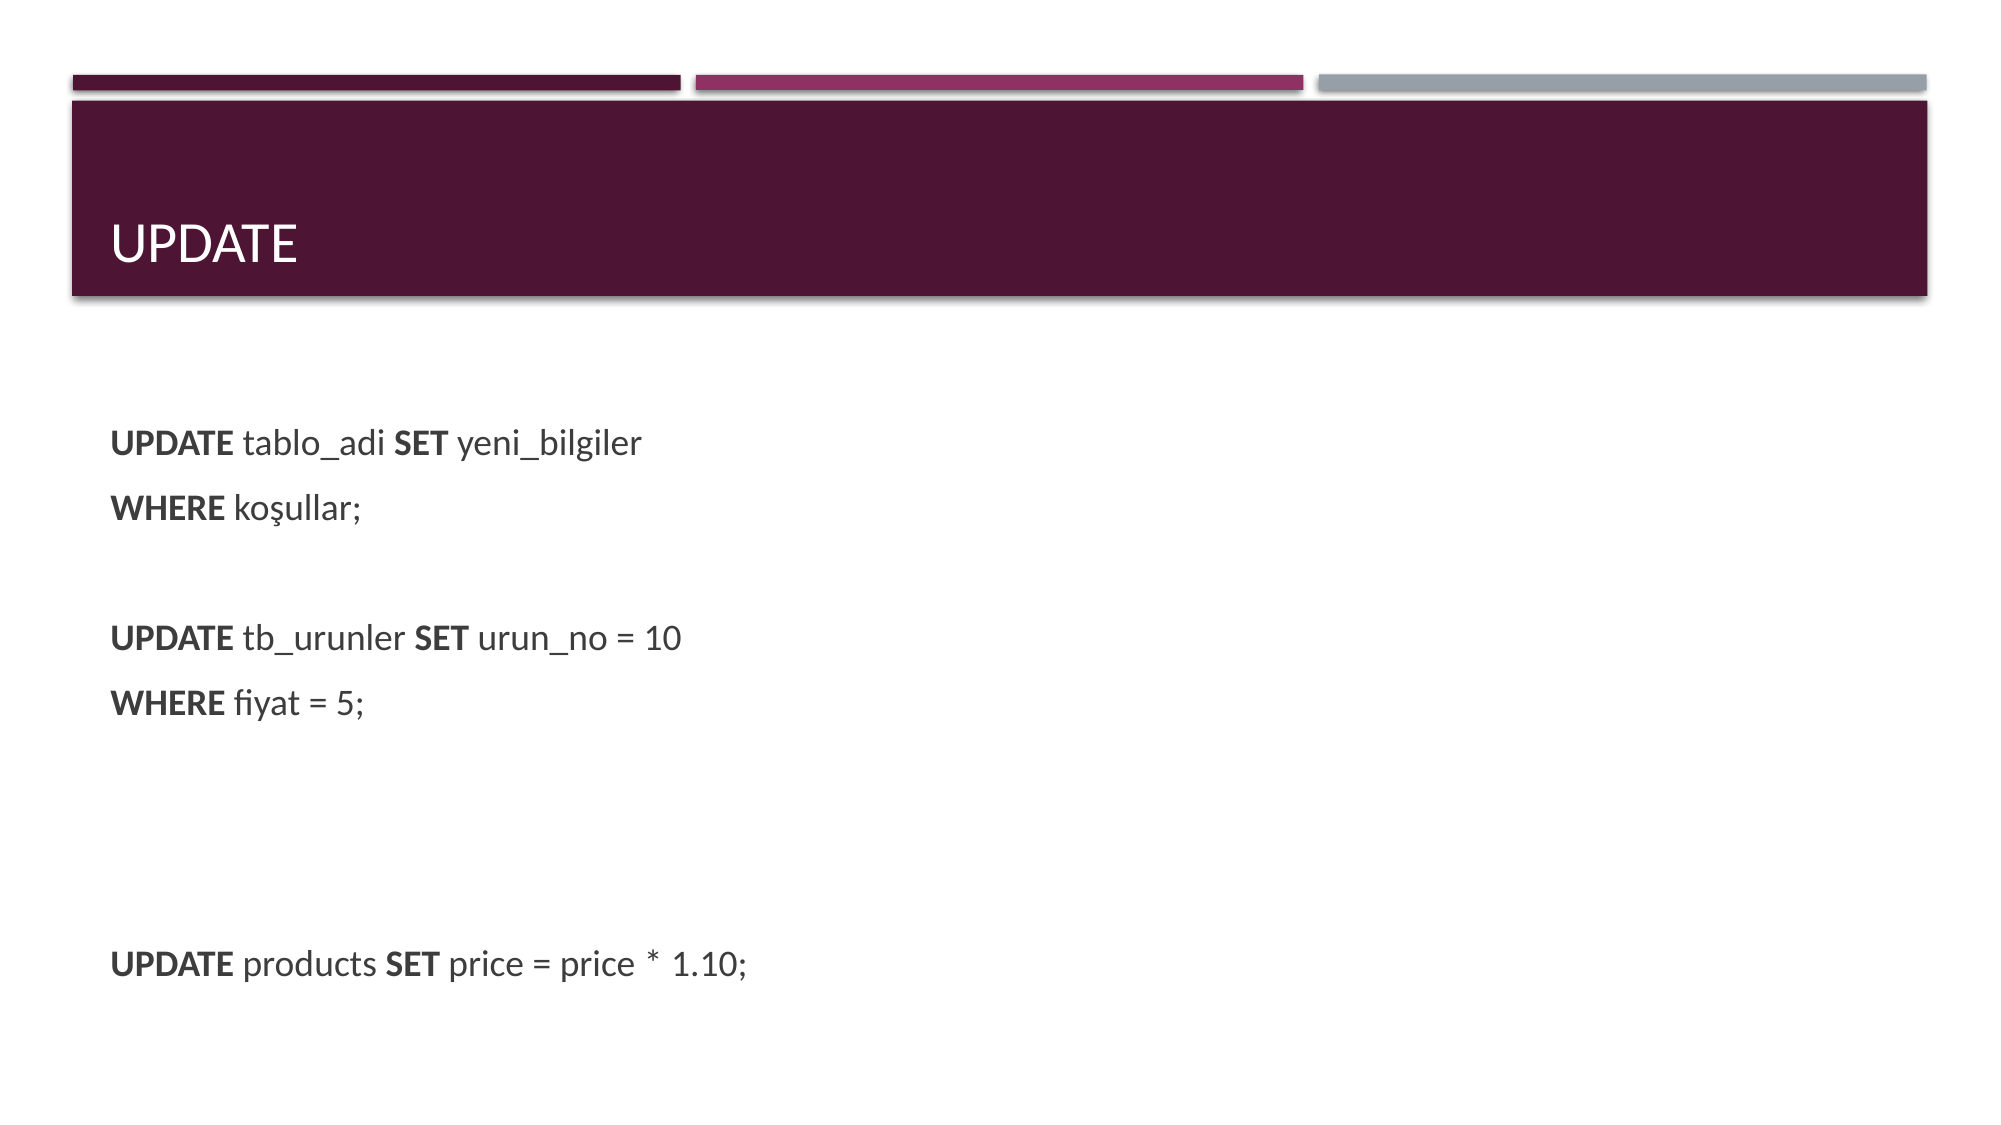

# update
UPDATE tablo_adi SET yeni_bilgiler
WHERE koşullar;

UPDATE tb_urunler SET urun_no = 10
WHERE fiyat = 5;

UPDATE products SET price = price * 1.10;